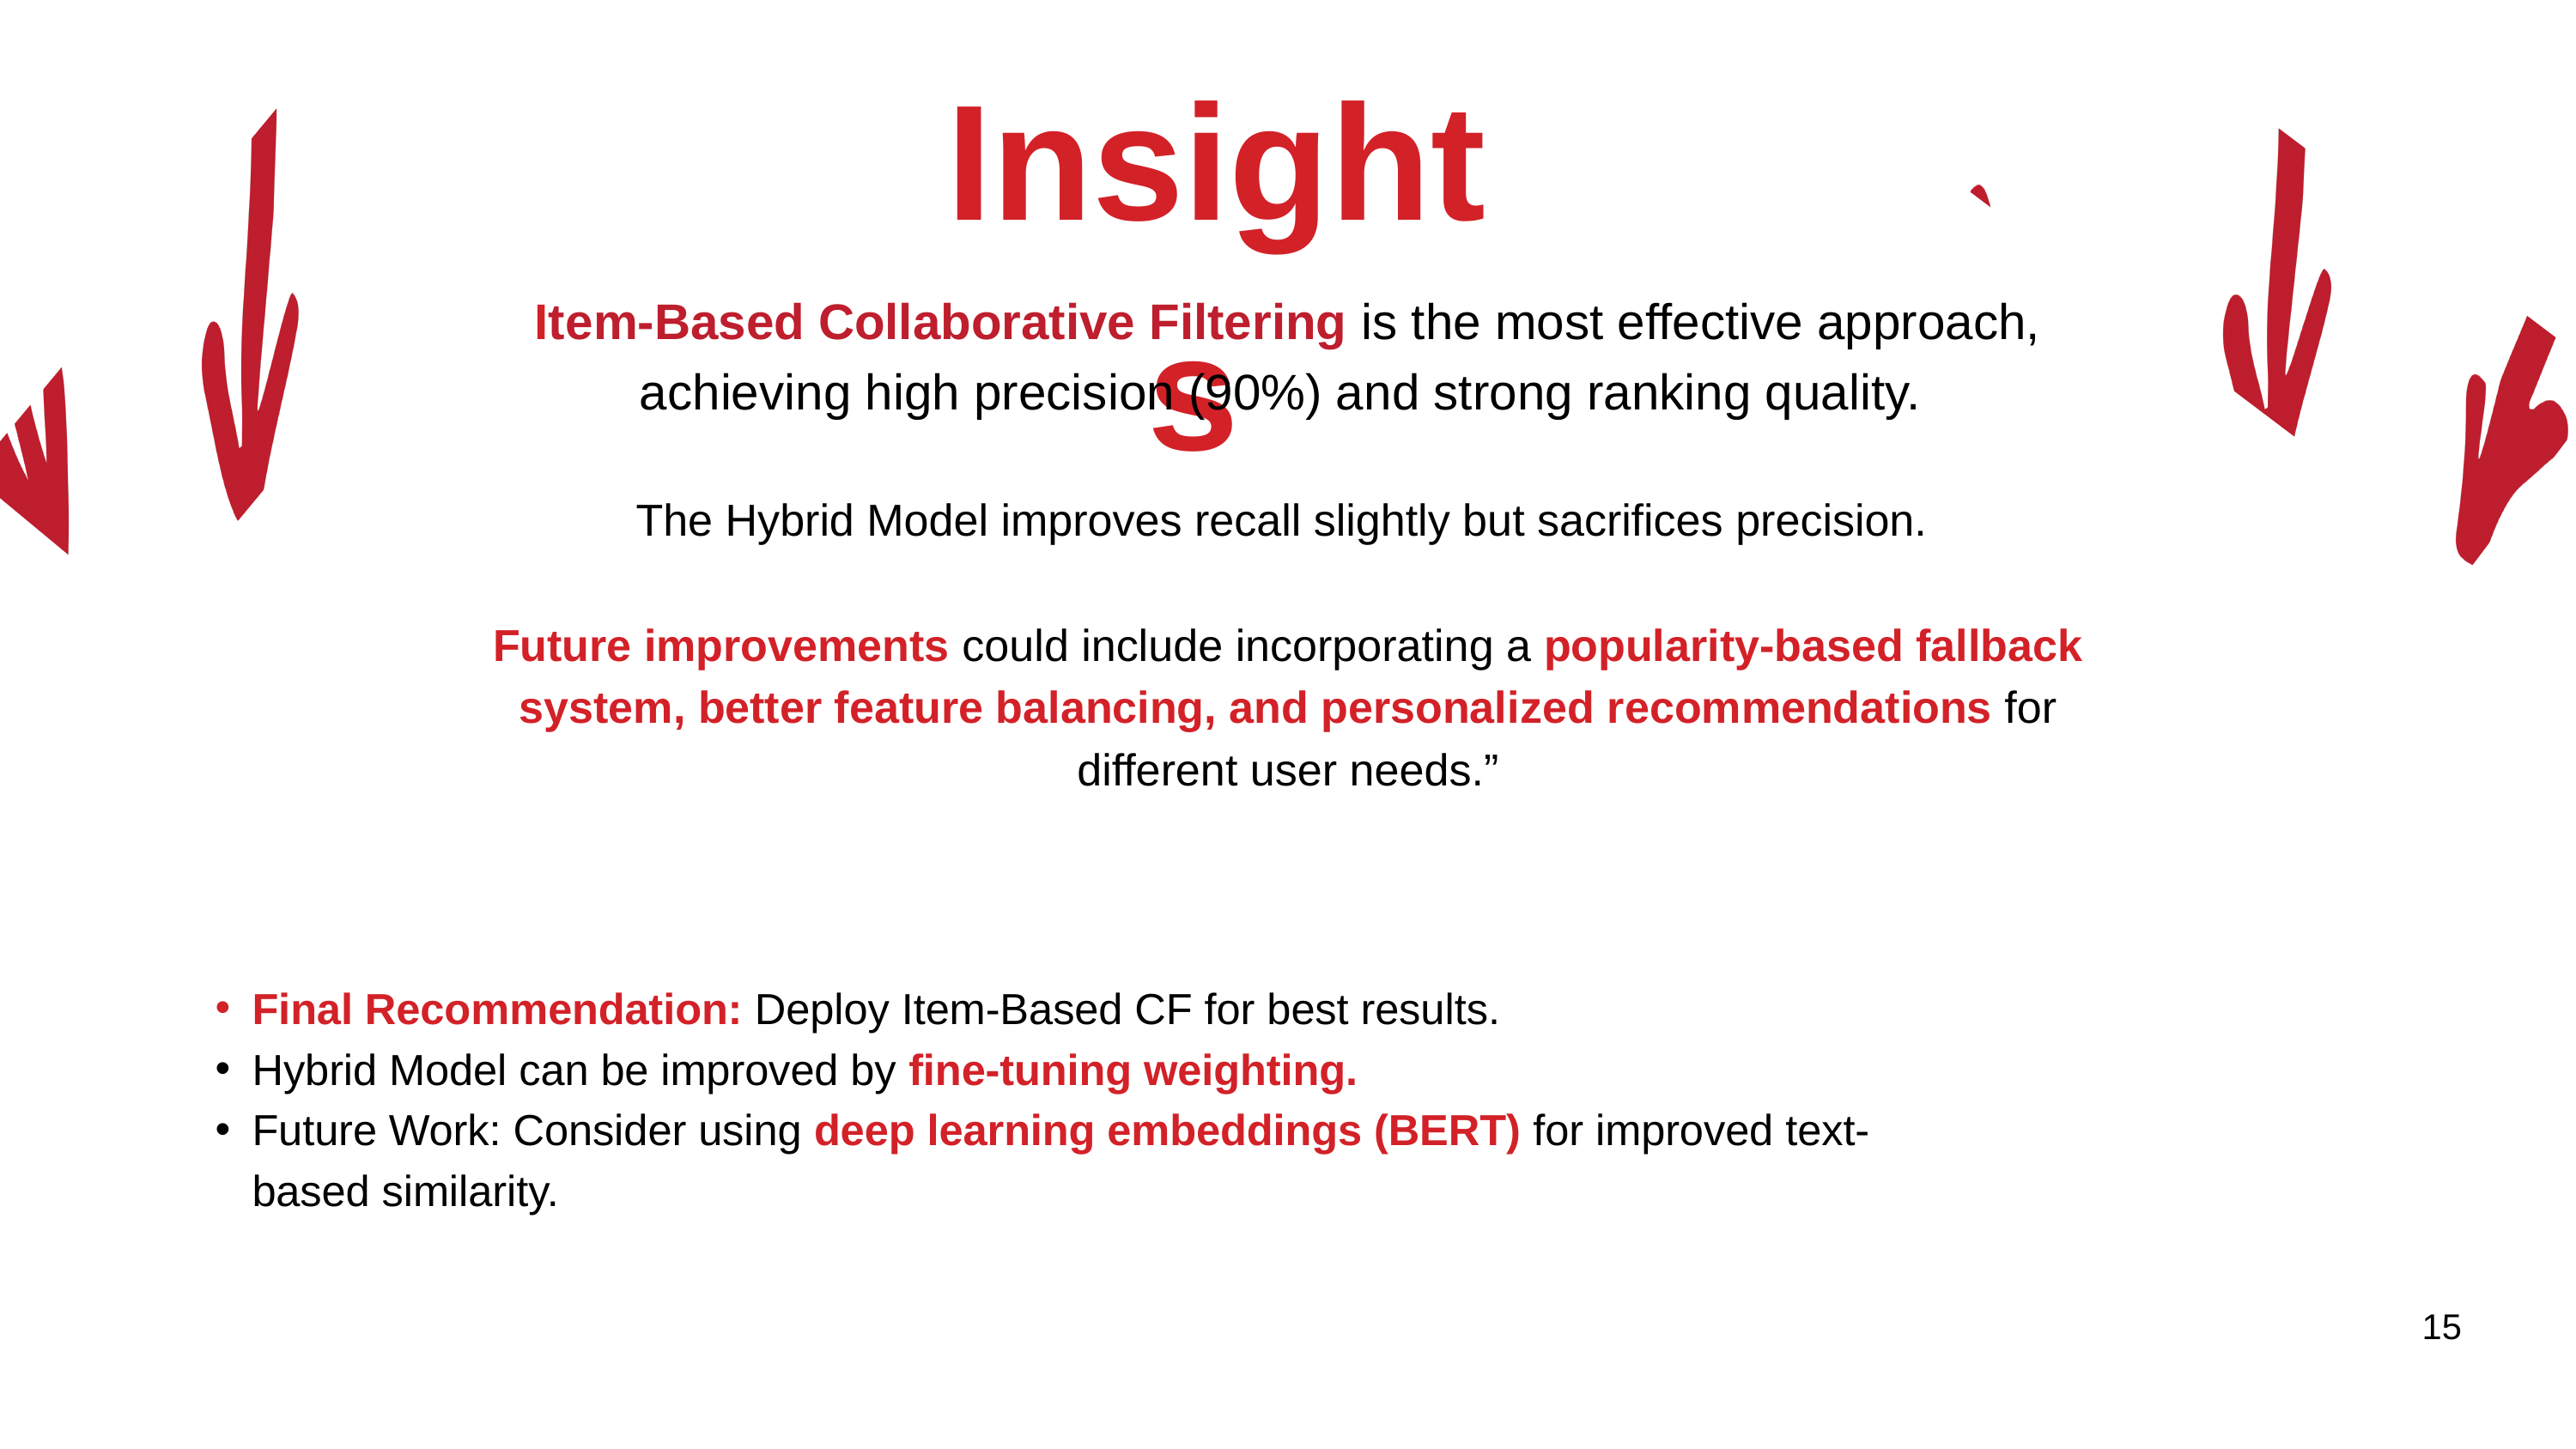

Insights

Item-Based Collaborative Filtering is the most effective approach, achieving high precision (90%) and strong ranking quality.

The Hybrid Model improves recall slightly but sacrifices precision.

Future improvements could include incorporating a popularity-based fallback system, better feature balancing, and personalized recommendations for different user needs.”

Final Recommendation: Deploy Item-Based CF for best results.
Hybrid Model can be improved by fine-tuning weighting.
Future Work: Consider using deep learning embeddings (BERT) for improved text-based similarity.
15